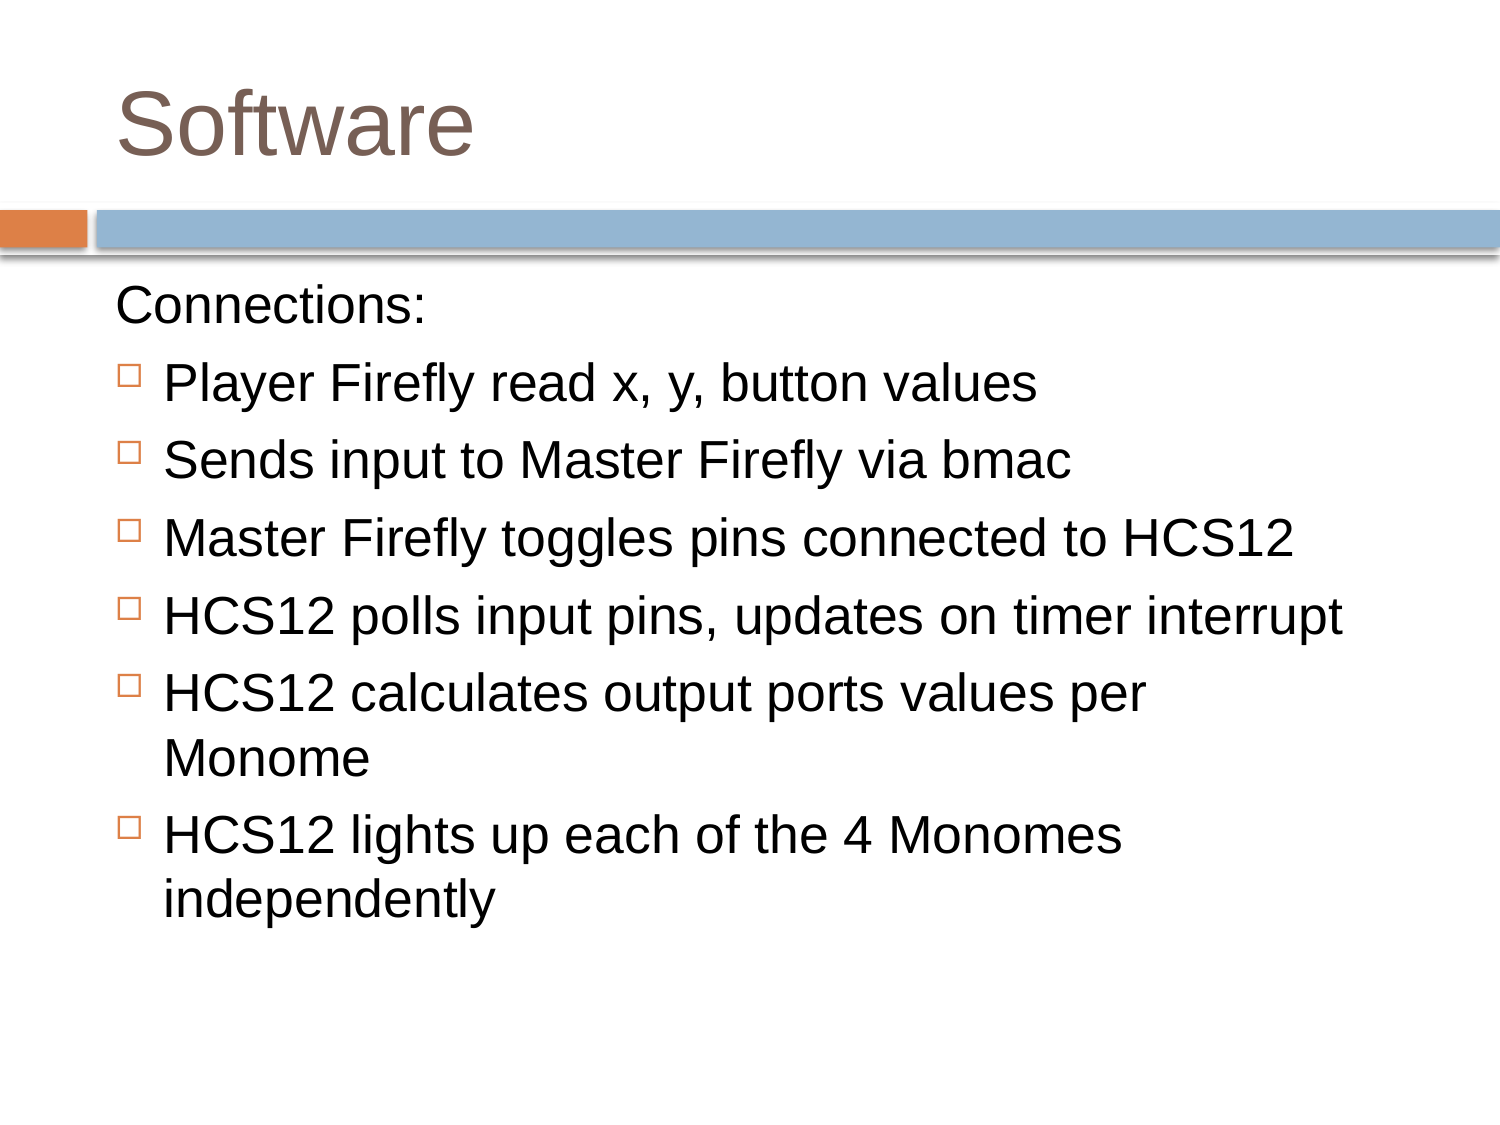

# Software
Connections:
Player Firefly read x, y, button values
Sends input to Master Firefly via bmac
Master Firefly toggles pins connected to HCS12
HCS12 polls input pins, updates on timer interrupt
HCS12 calculates output ports values per Monome
HCS12 lights up each of the 4 Monomes independently